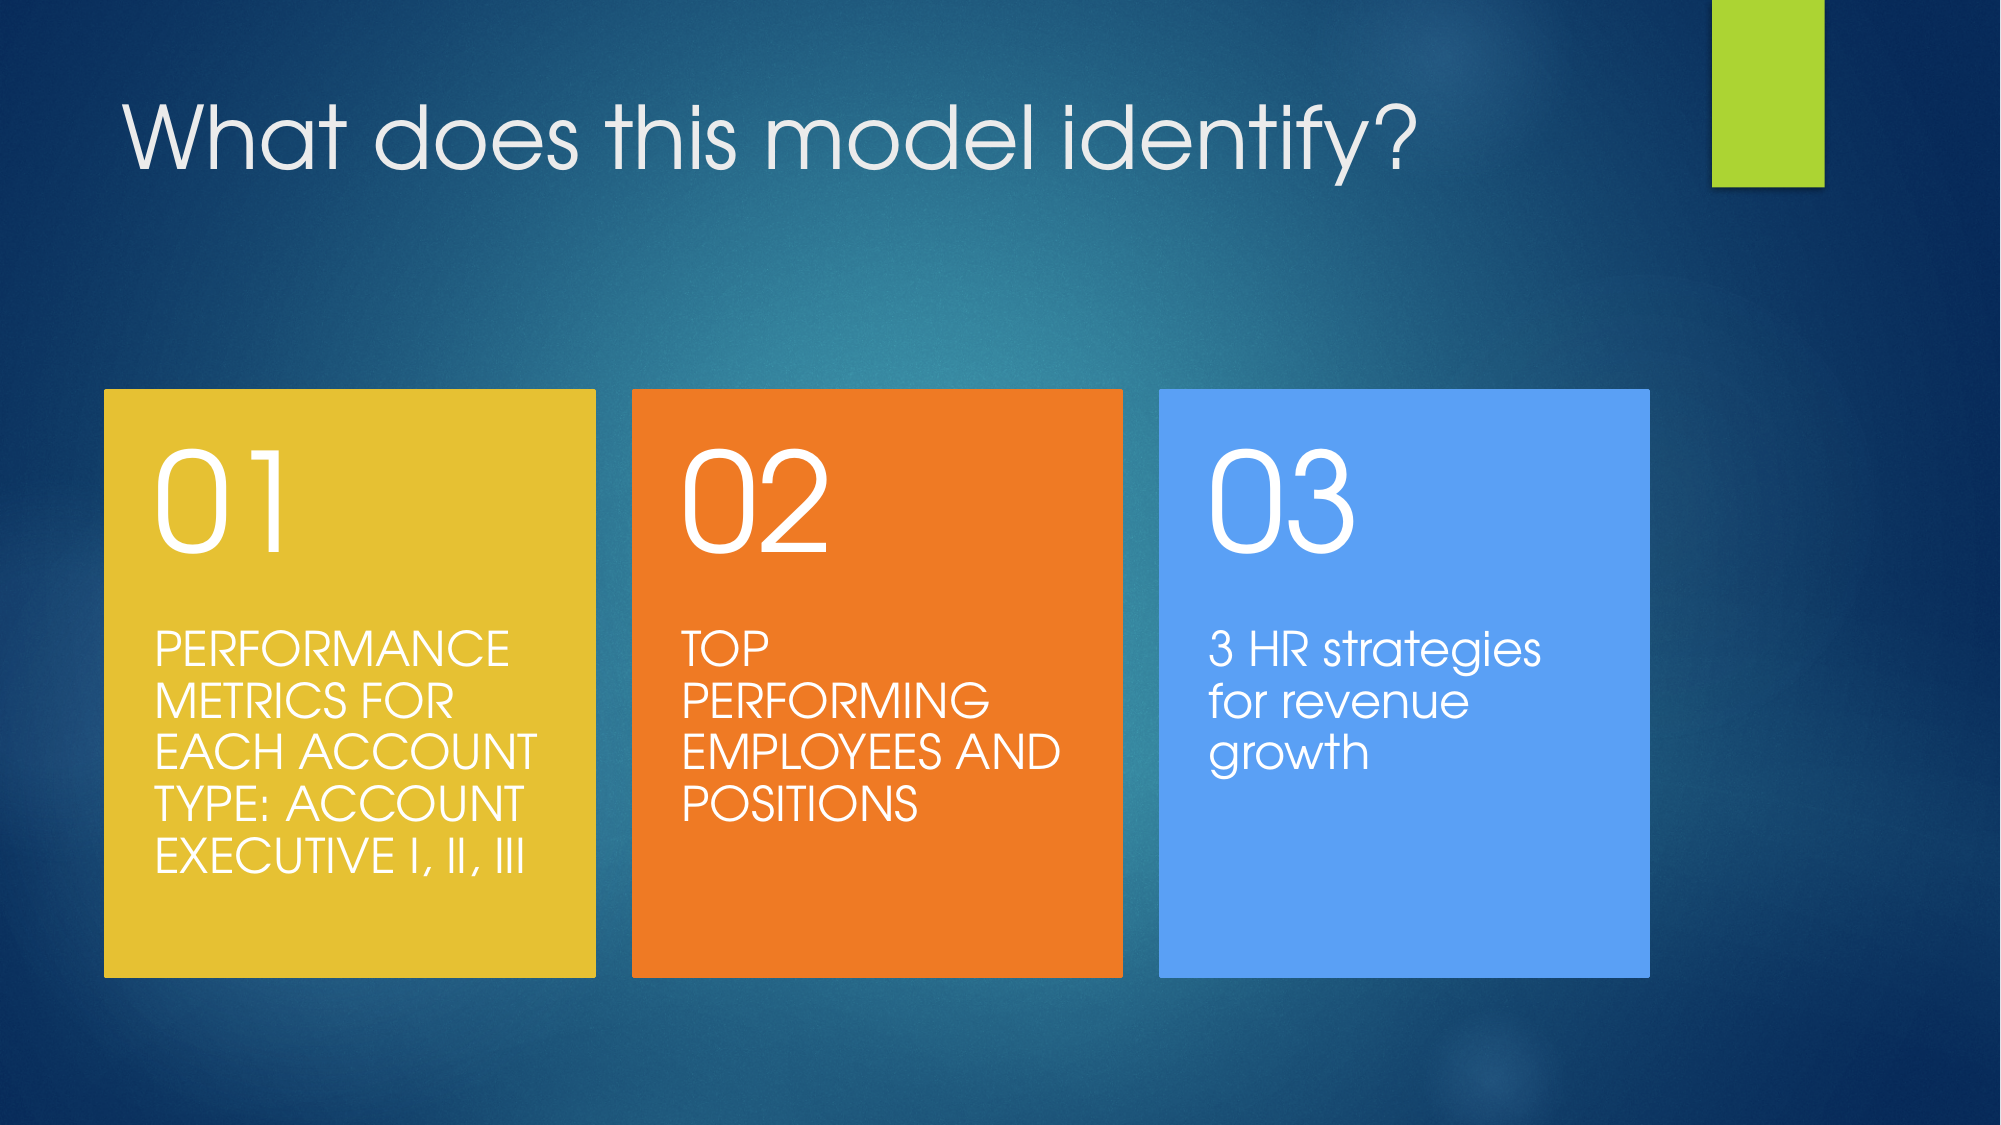

# What does this model identify?
Performance metrics for each account type: Account Executive I, II, III
01
Top performing employees AND POSITIONS
02
3 HR strategies for revenue growth
03